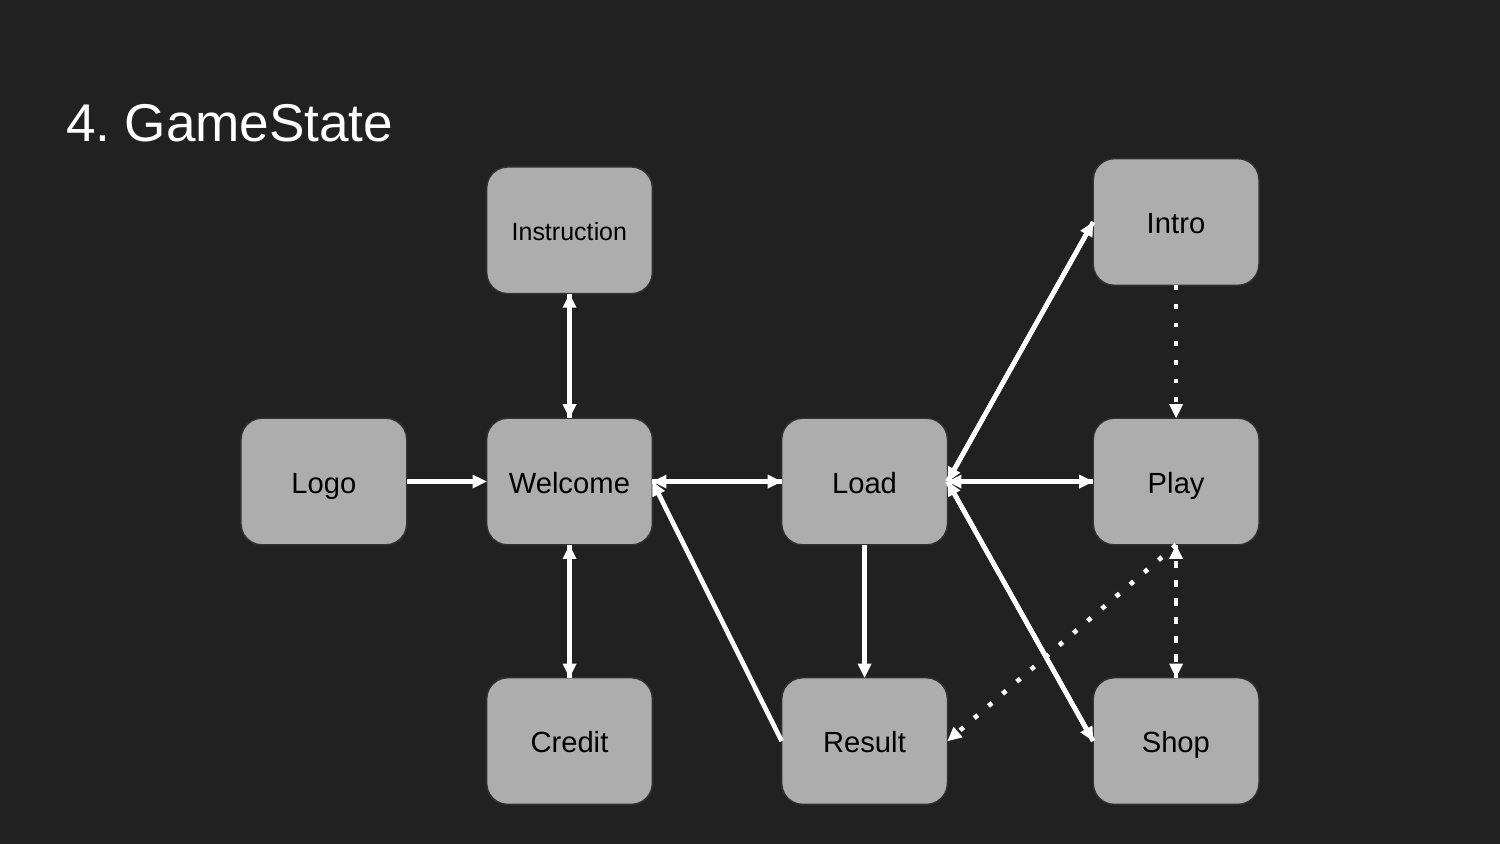

# 4. GameState
Intro
Instruction
Play
Logo
Welcome
Load
Credit
Result
Shop